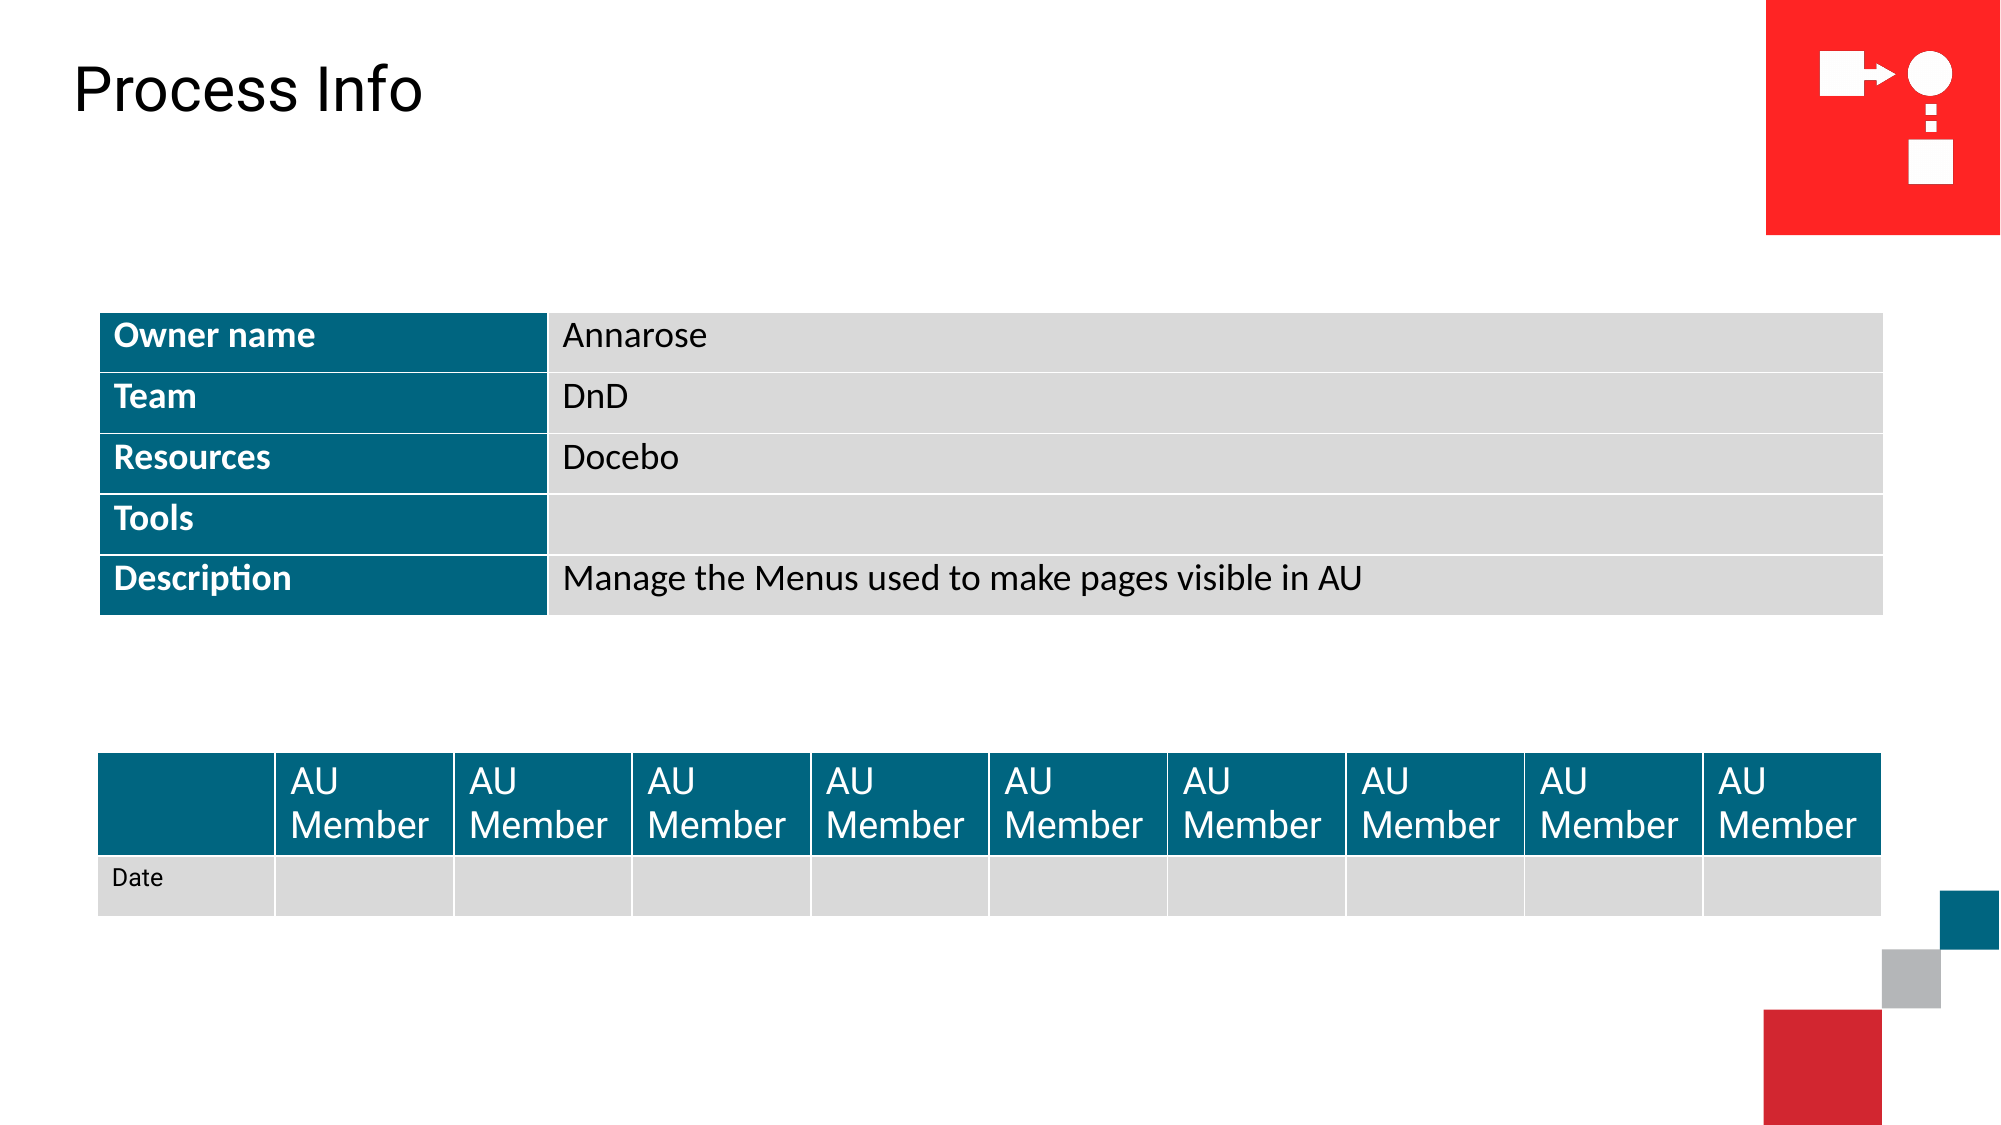

# Process Info
| Owner name | Annarose |
| --- | --- |
| Team | DnD |
| Resources | Docebo |
| Tools |  |
| Description | Manage the Menus used to make pages visible in AU |
|  | AU Member | AU Member | AU Member | AU Member | AU Member | AU Member | AU Member | AU Member | AU Member |
| --- | --- | --- | --- | --- | --- | --- | --- | --- | --- |
| Date |  |  |  |  |  |  |  |  |  |